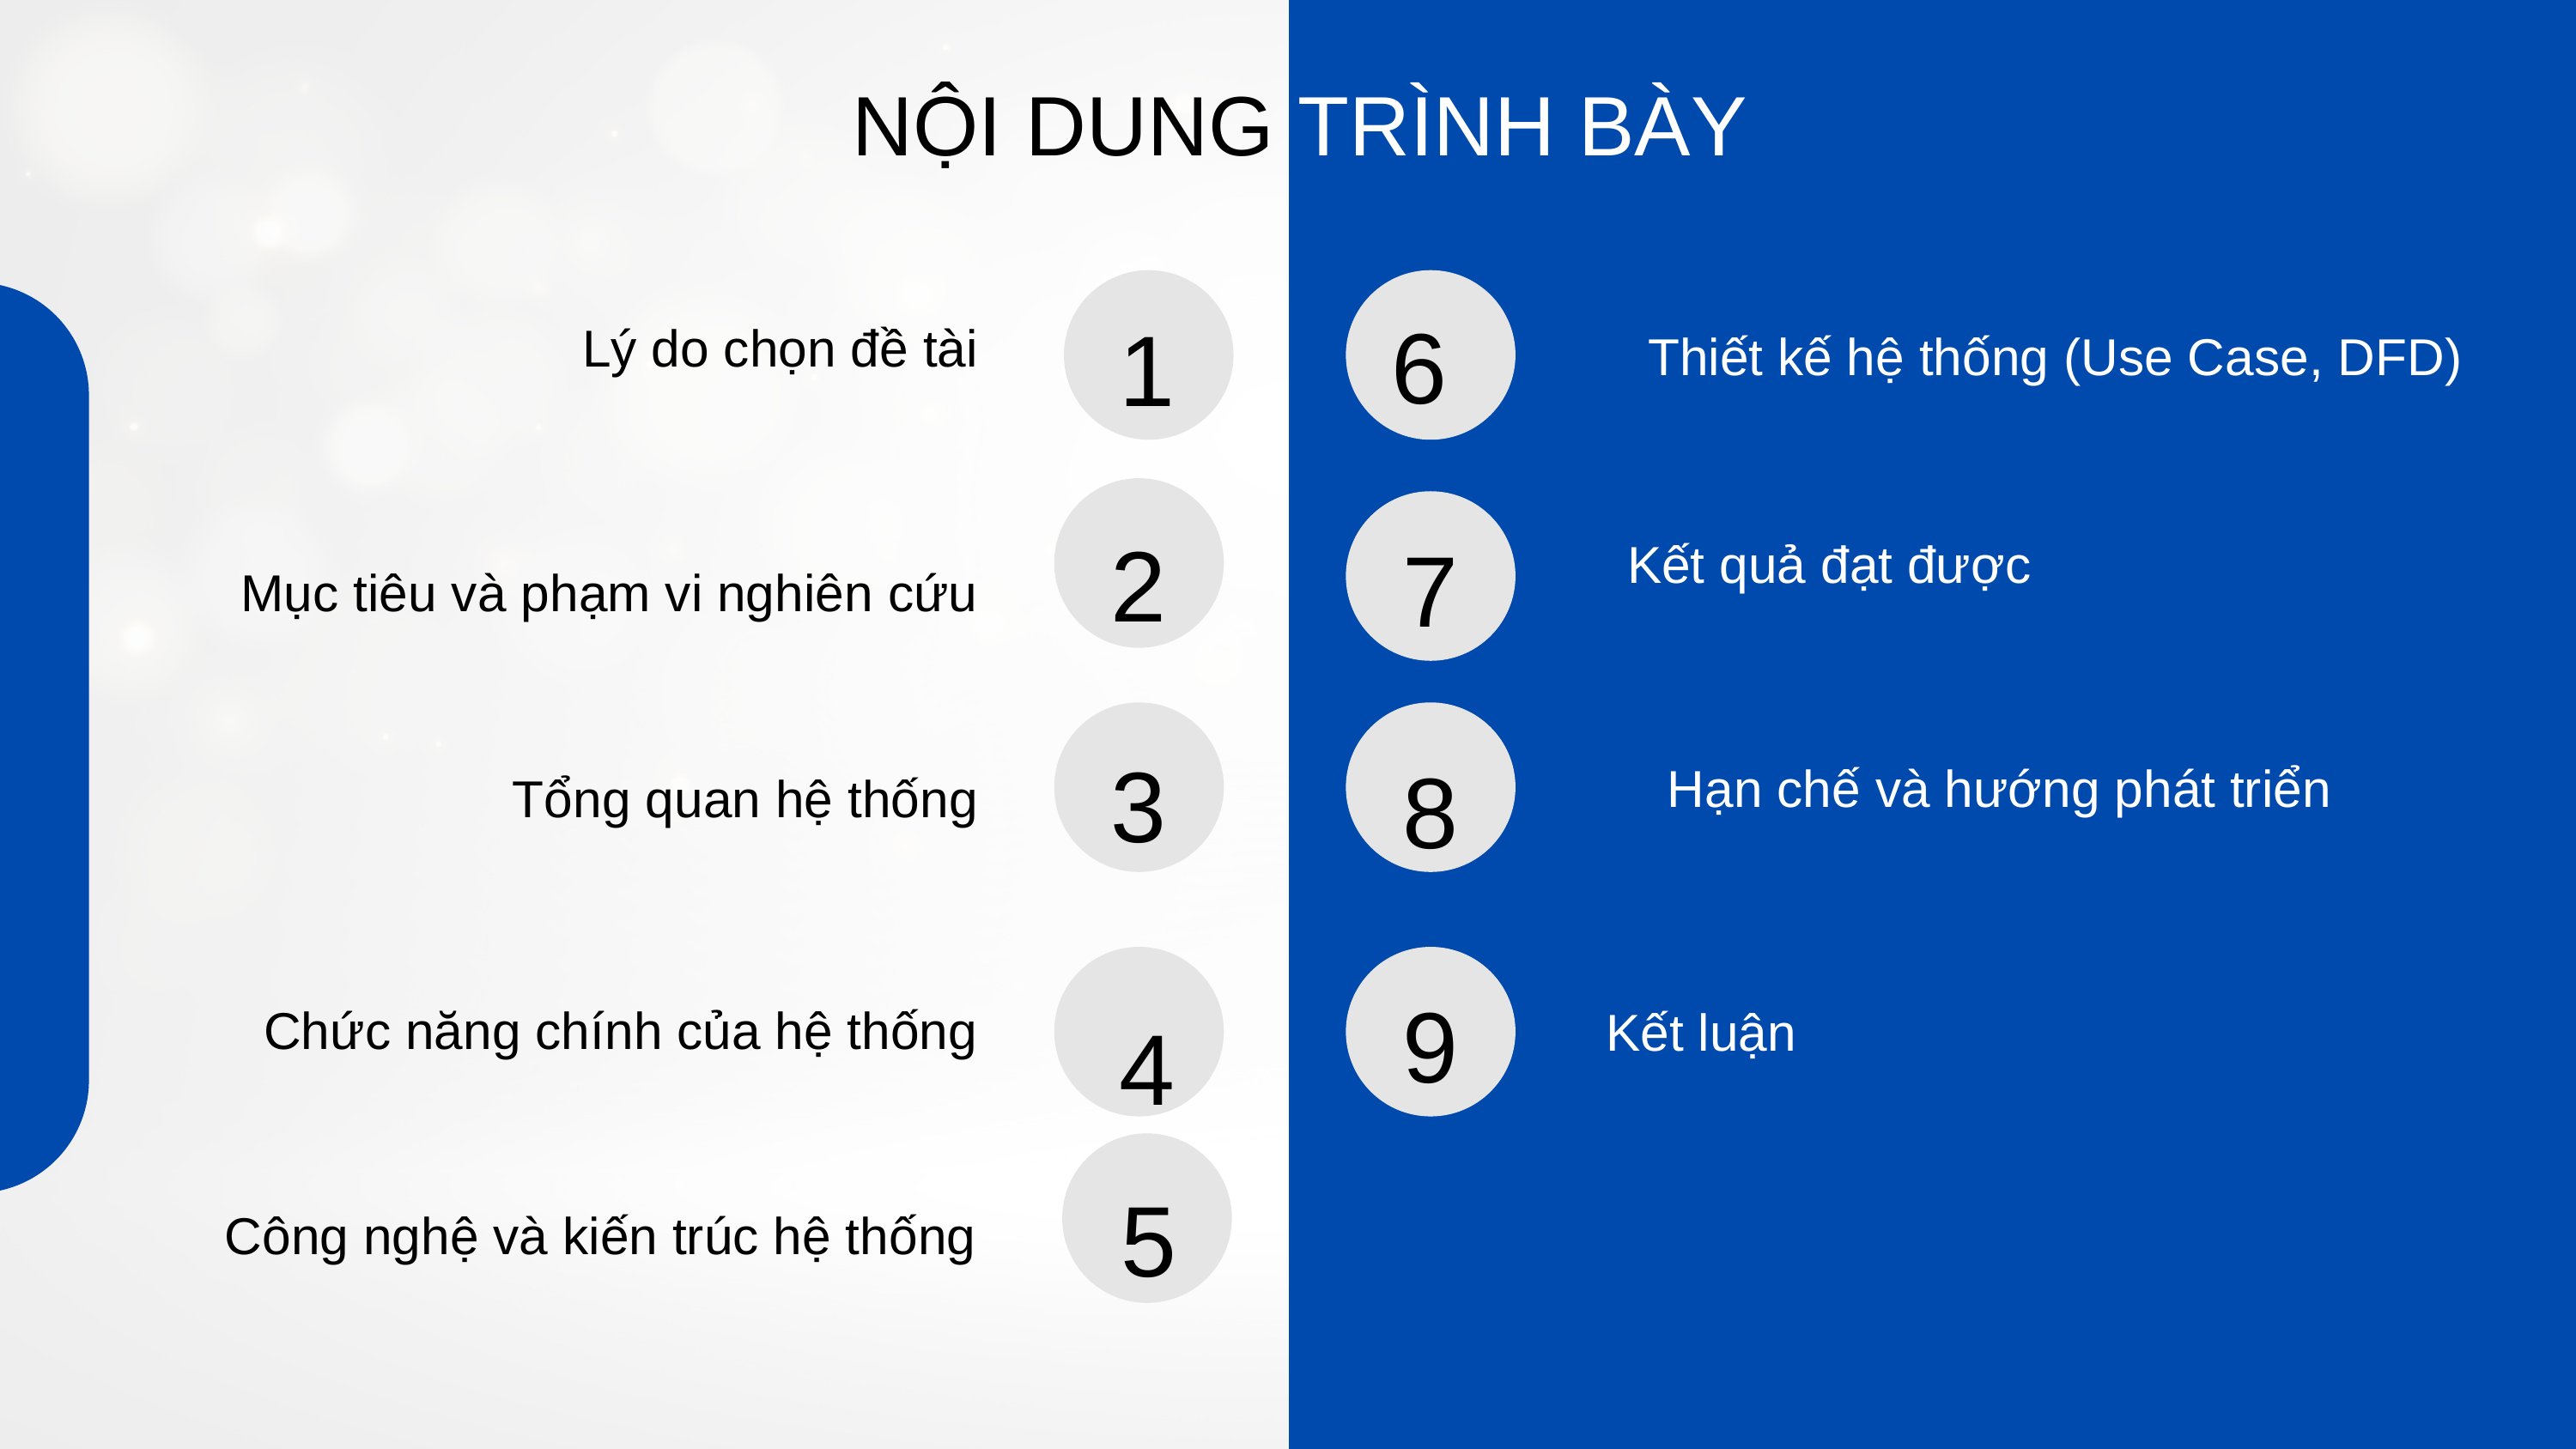

NỘI DUNG TRÌNH BÀY

6
1
Lý do chọn đề tài
Thiết kế hệ thống (Use Case, DFD)

2
7
Kết quả đạt được
Mục tiêu và phạm vi nghiên cứu

3
8
Hạn chế và hướng phát triển
Tổng quan hệ thống

9
4
Chức năng chính của hệ thống
Kết luận

5
Công nghệ và kiến trúc hệ thống